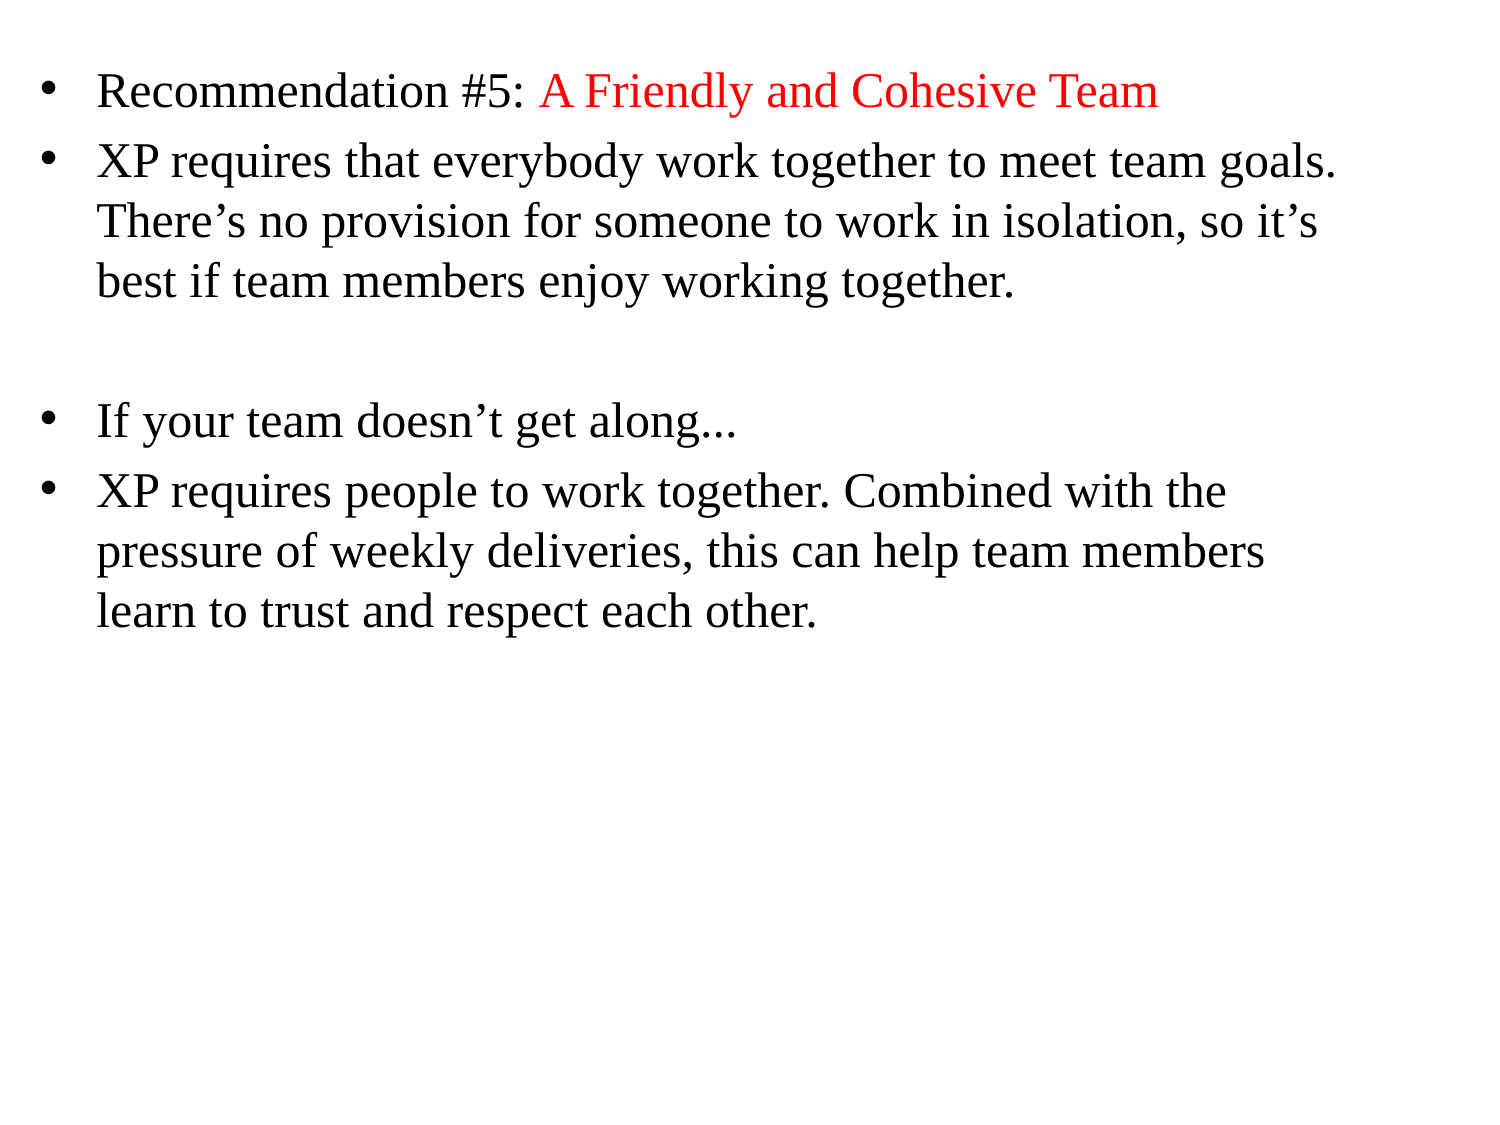

Recommendation #5: A Friendly and Cohesive Team
XP requires that everybody work together to meet team goals. There’s no provision for someone to work in isolation, so it’s best if team members enjoy working together.

If your team doesn’t get along...
XP requires people to work together. Combined with the pressure of weekly deliveries, this can help team members learn to trust and respect each other.